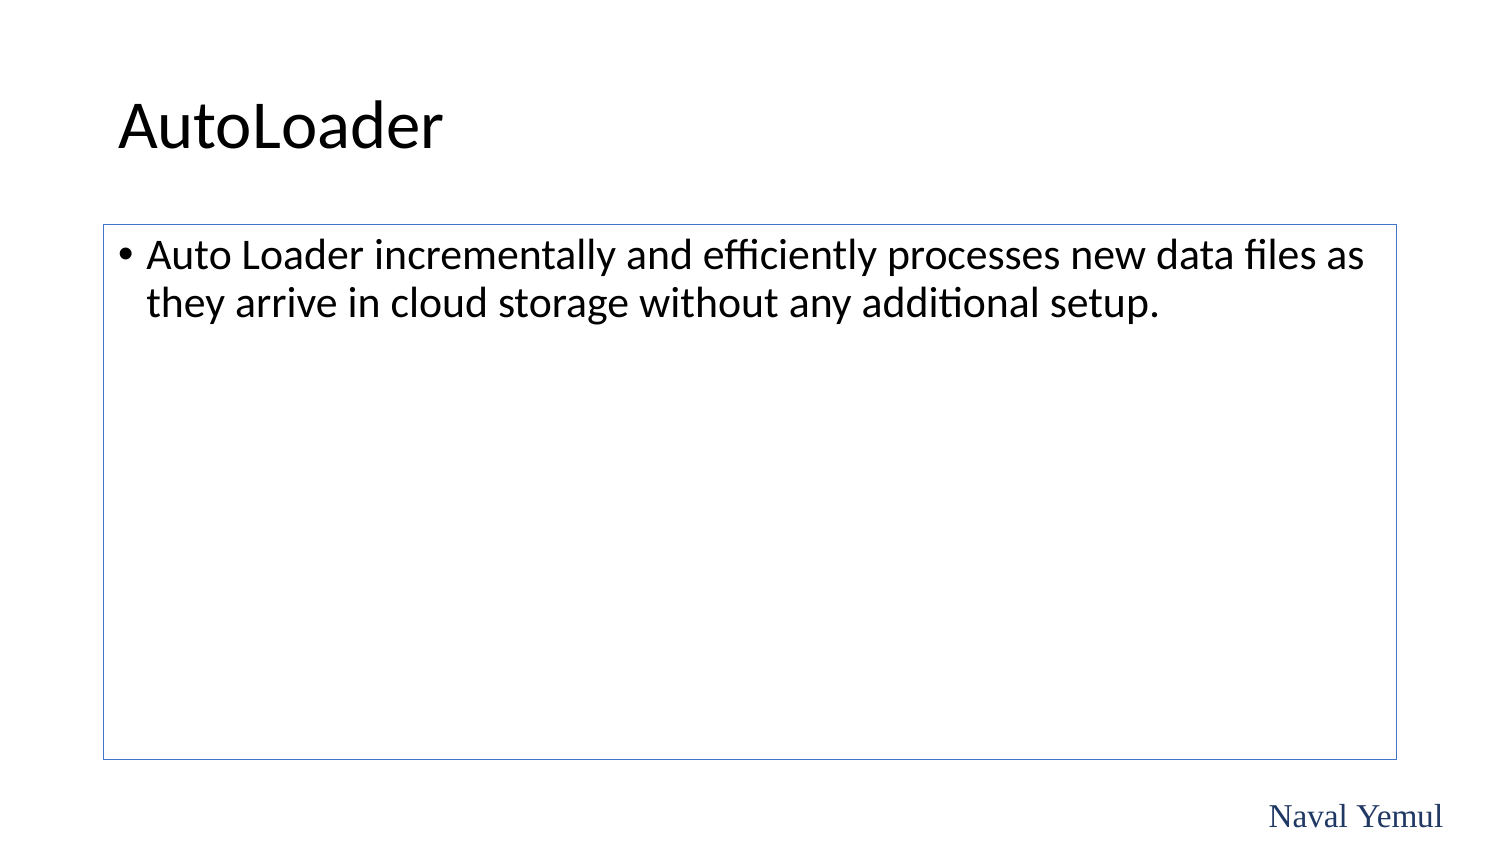

# AutoLoader
Auto Loader incrementally and efficiently processes new data files as they arrive in cloud storage without any additional setup.
Naval Yemul